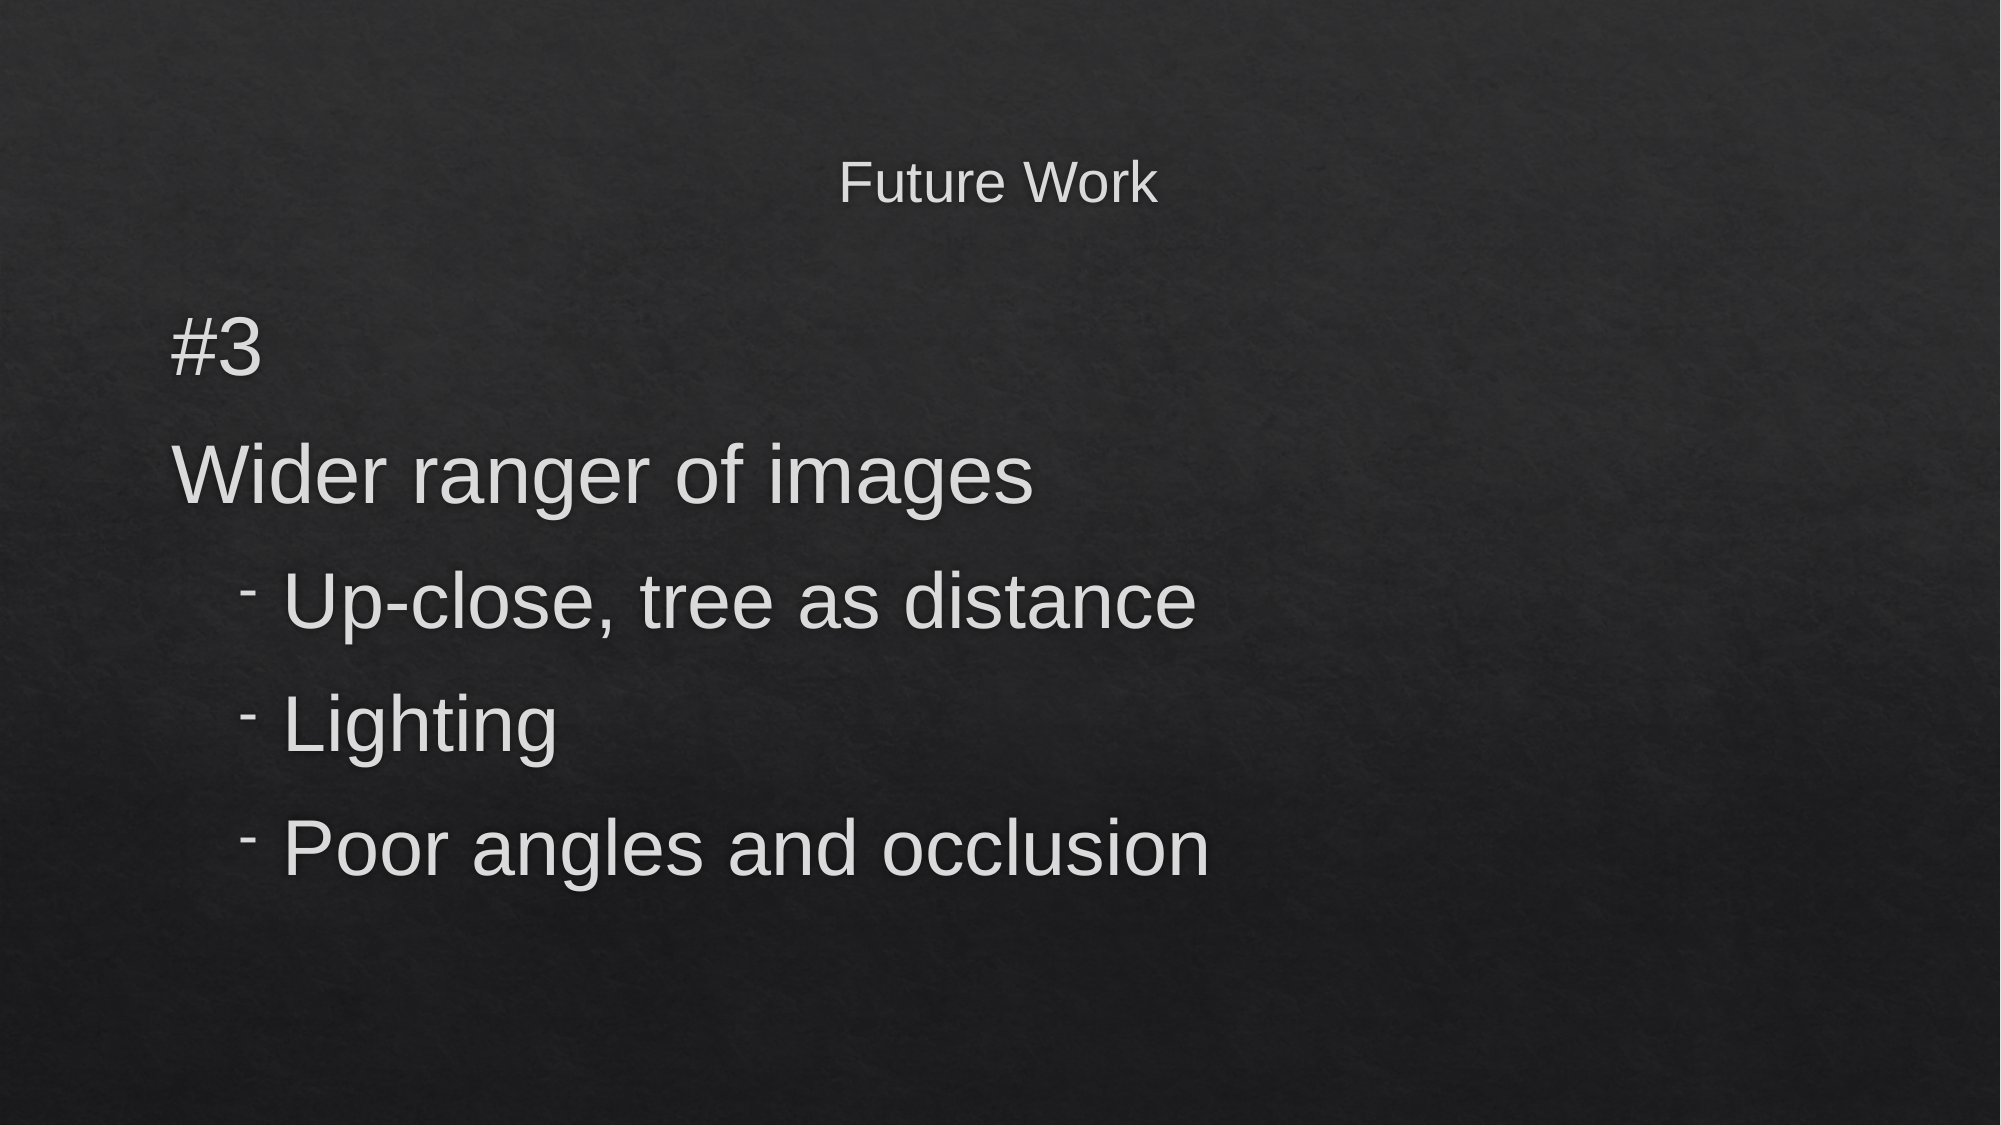

# Future Work
#3
Wider ranger of images
Up-close, tree as distance
Lighting
Poor angles and occlusion